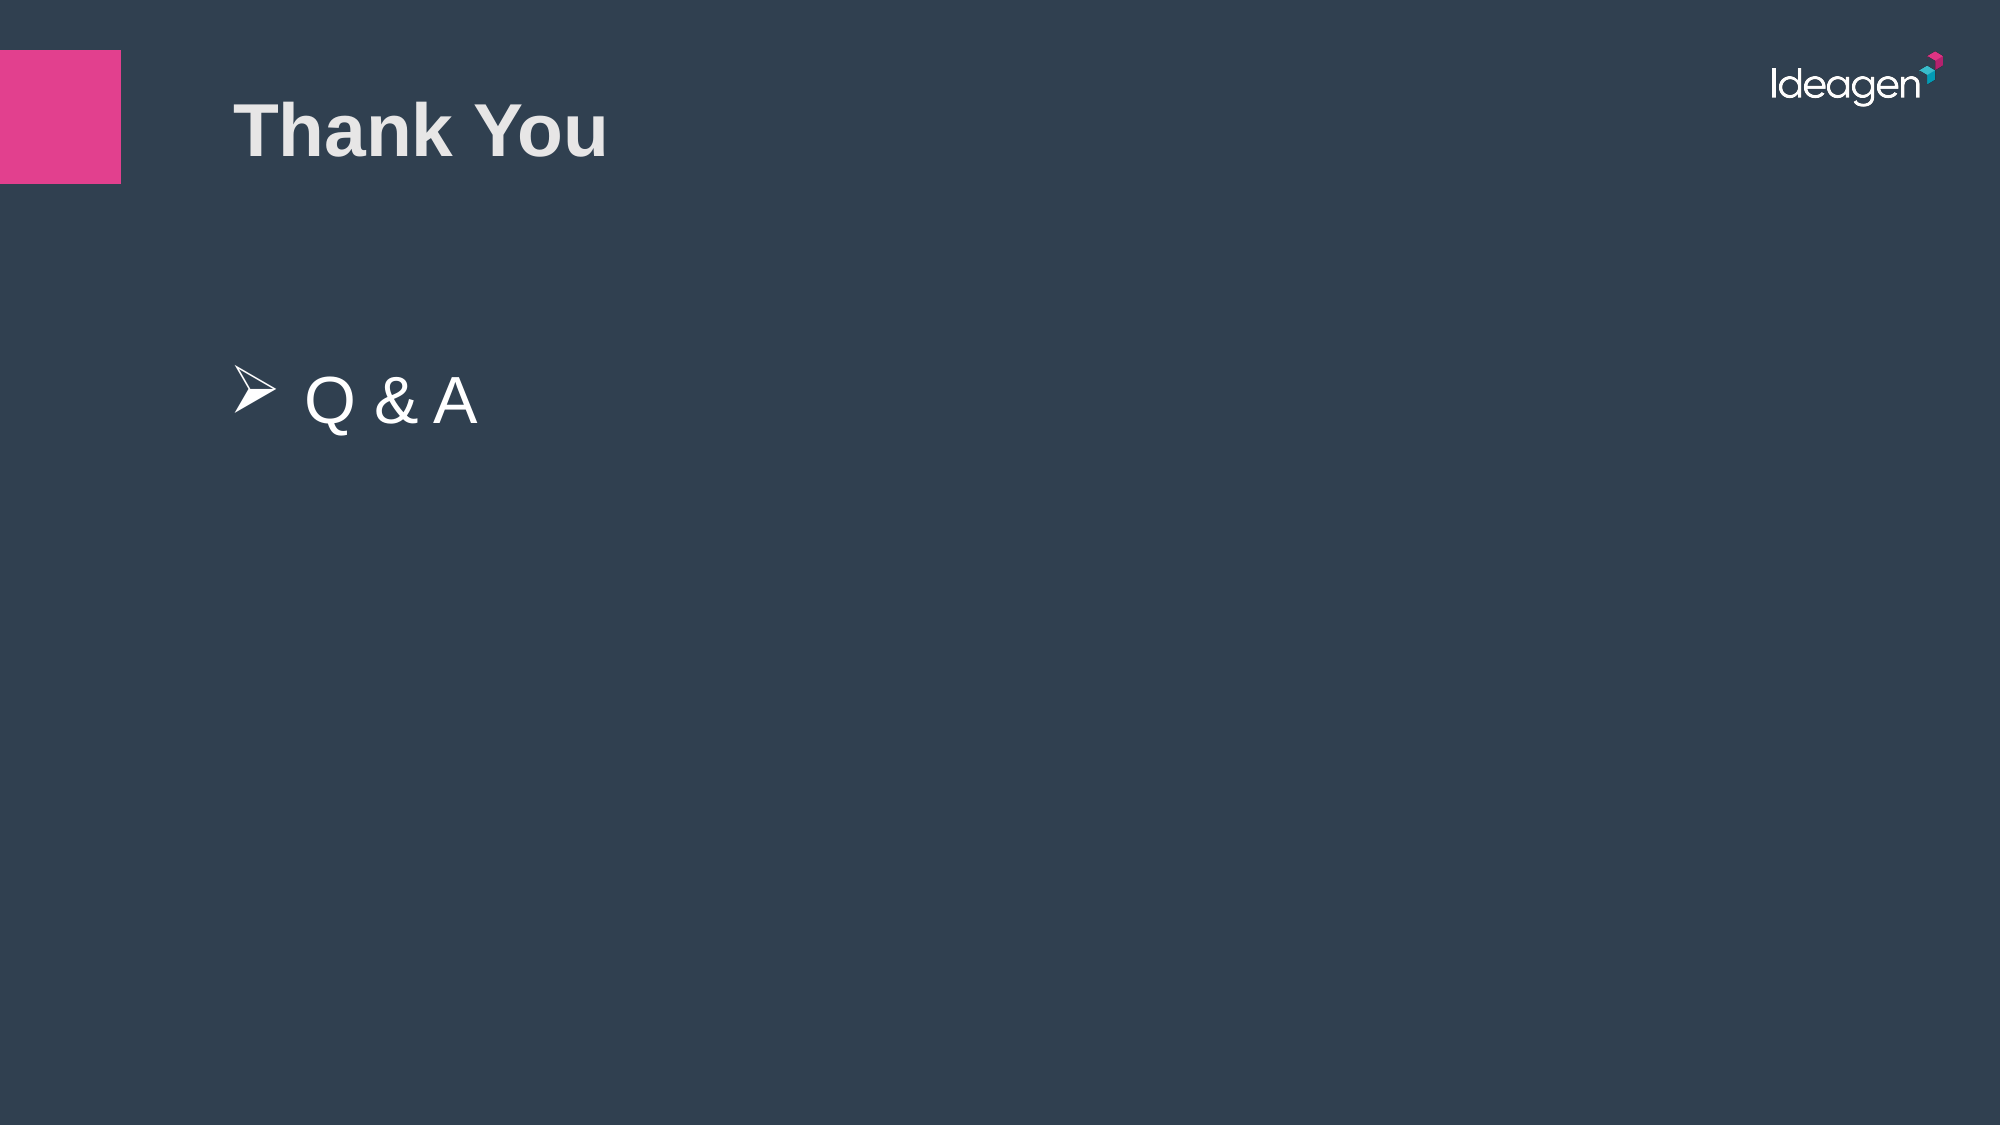

|  |  | Thank You |
| --- | --- | --- |
Q & A